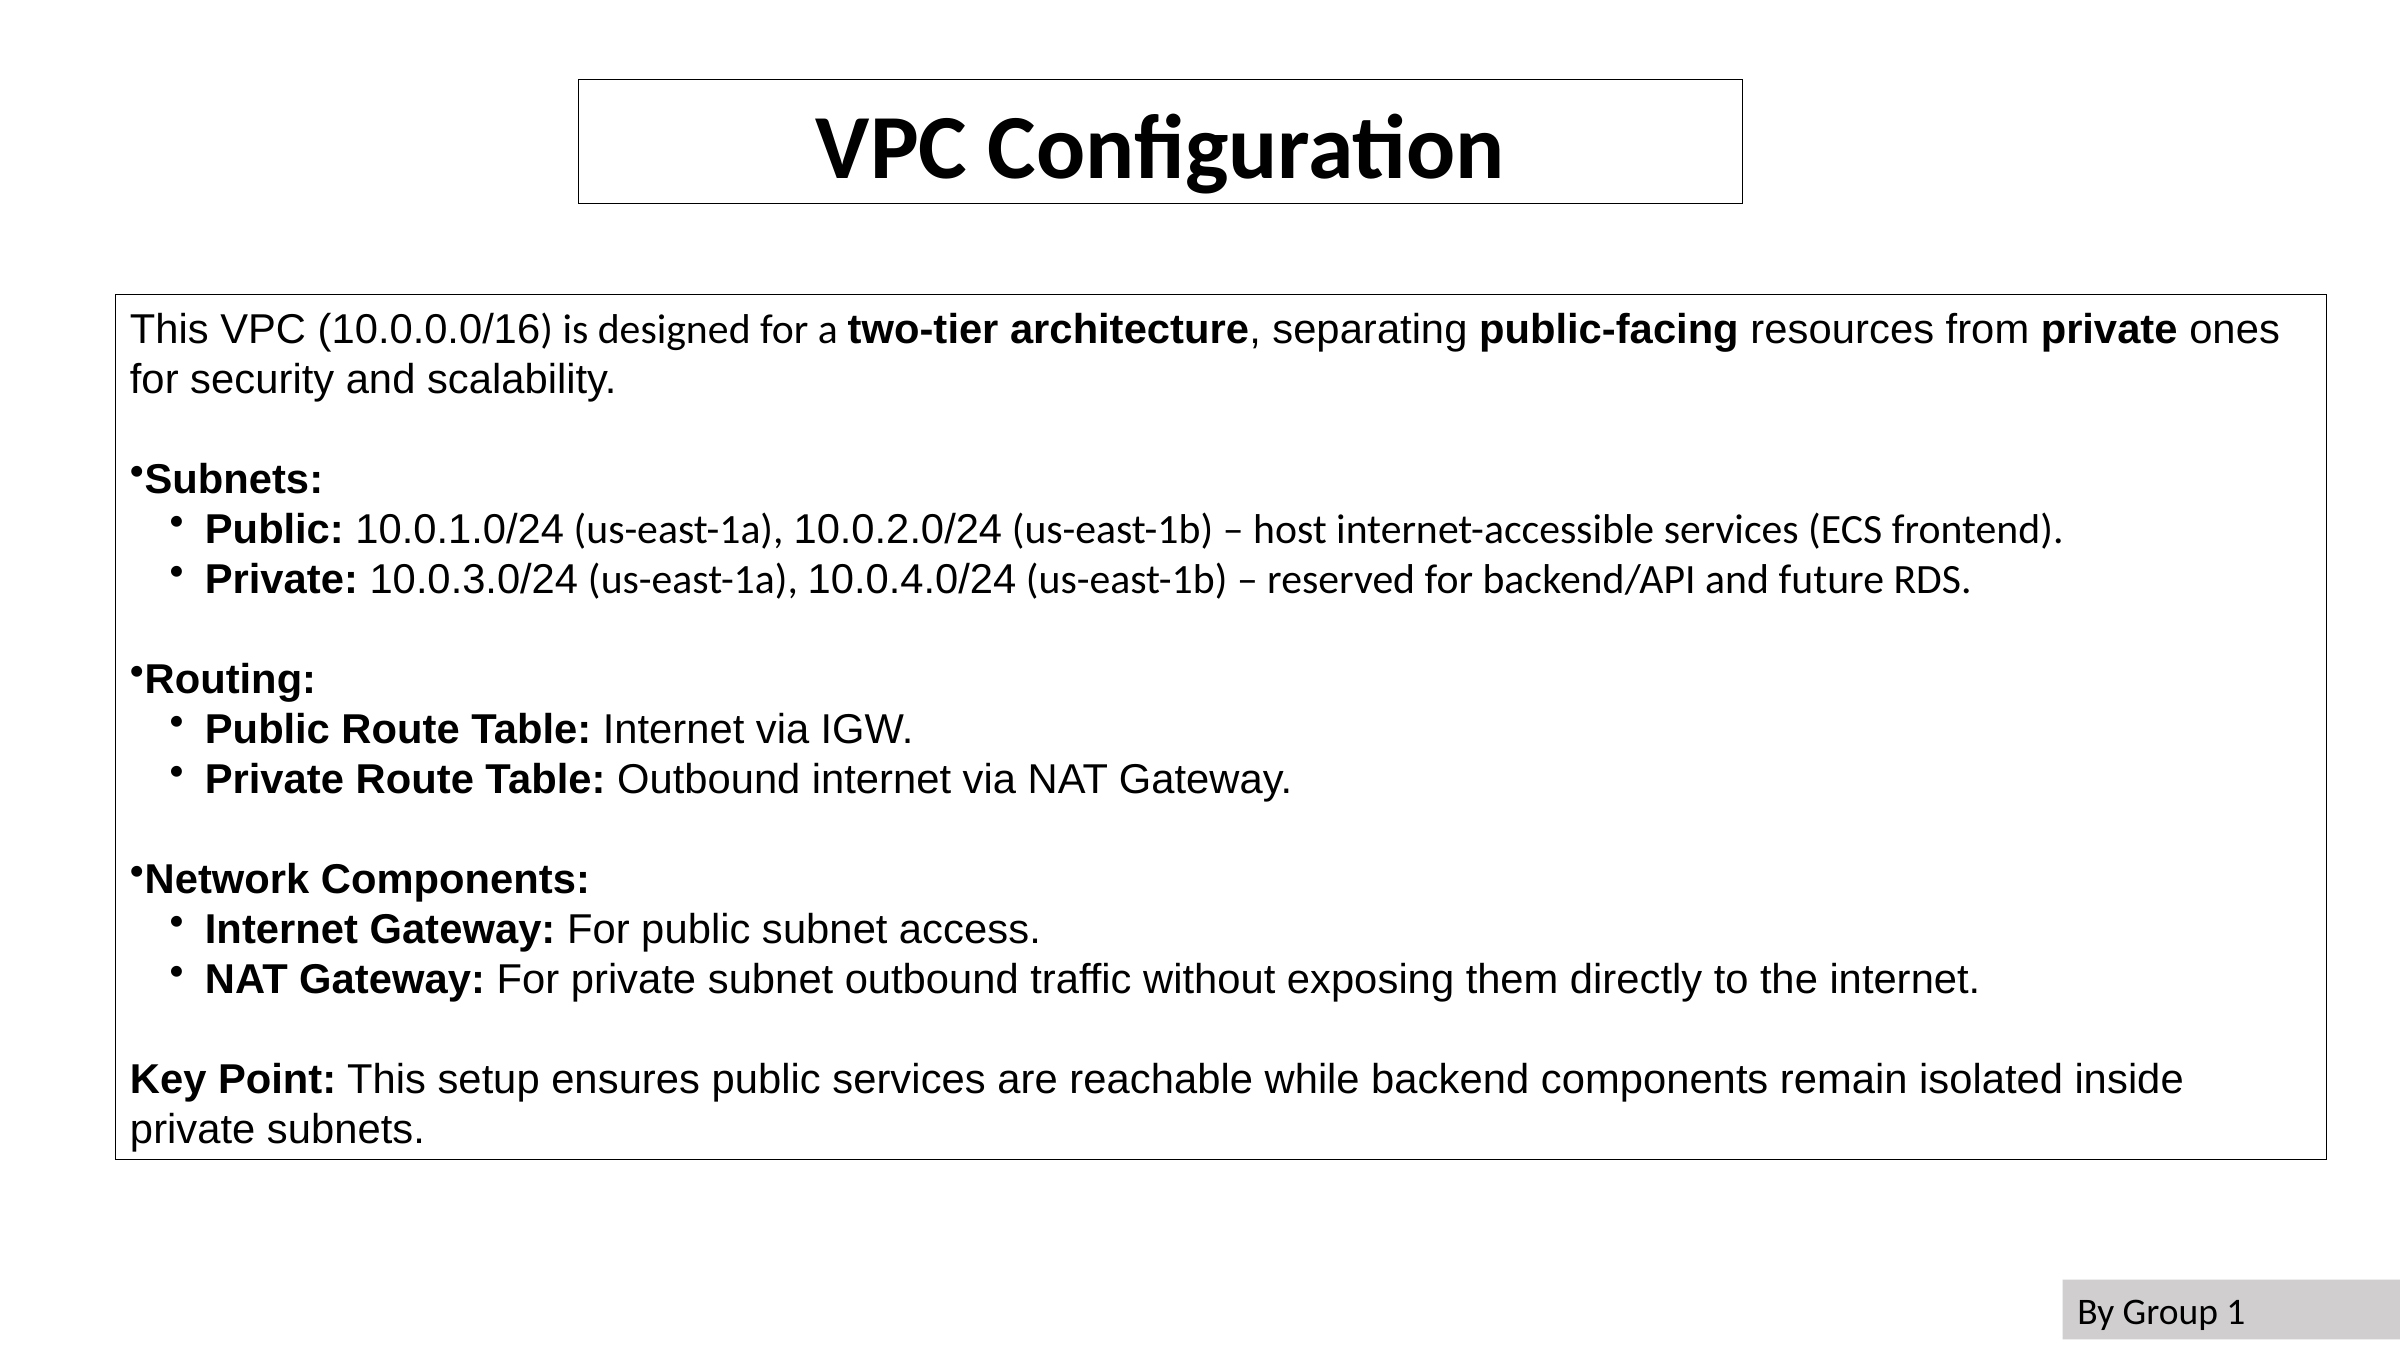

VPC Configuration
This VPC (10.0.0.0/16) is designed for a two-tier architecture, separating public-facing resources from private ones for security and scalability.

Subnets:
Public: 10.0.1.0/24 (us-east-1a), 10.0.2.0/24 (us-east-1b) – host internet-accessible services (ECS frontend).
Private: 10.0.3.0/24 (us-east-1a), 10.0.4.0/24 (us-east-1b) – reserved for backend/API and future RDS.

Routing:
Public Route Table: Internet via IGW.
Private Route Table: Outbound internet via NAT Gateway.

Network Components:
Internet Gateway: For public subnet access.
NAT Gateway: For private subnet outbound traffic without exposing them directly to the internet.

Key Point: This setup ensures public services are reachable while backend components remain isolated inside private subnets.
By Group 1